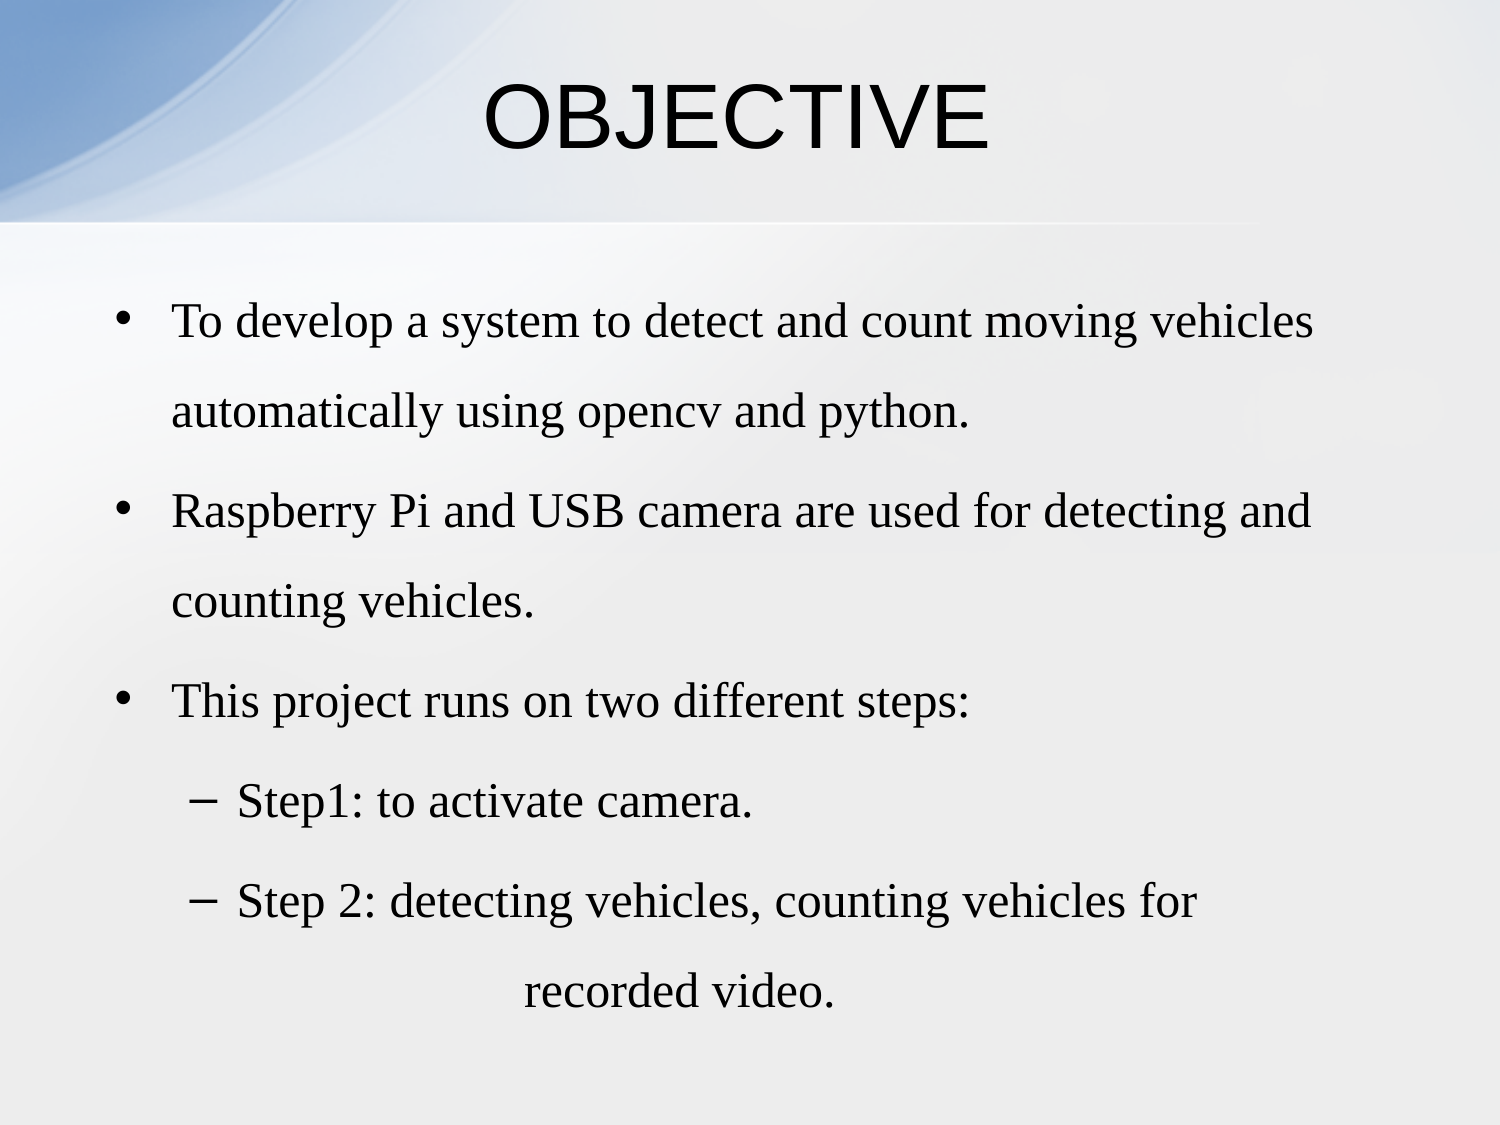

OBJECTIVE
To develop a system to detect and count moving vehicles automatically using opencv and python.
Raspberry Pi and USB camera are used for detecting and counting vehicles.
This project runs on two different steps:
Step1: to activate camera.
Step 2: detecting vehicles, counting vehicles for 		           recorded video.